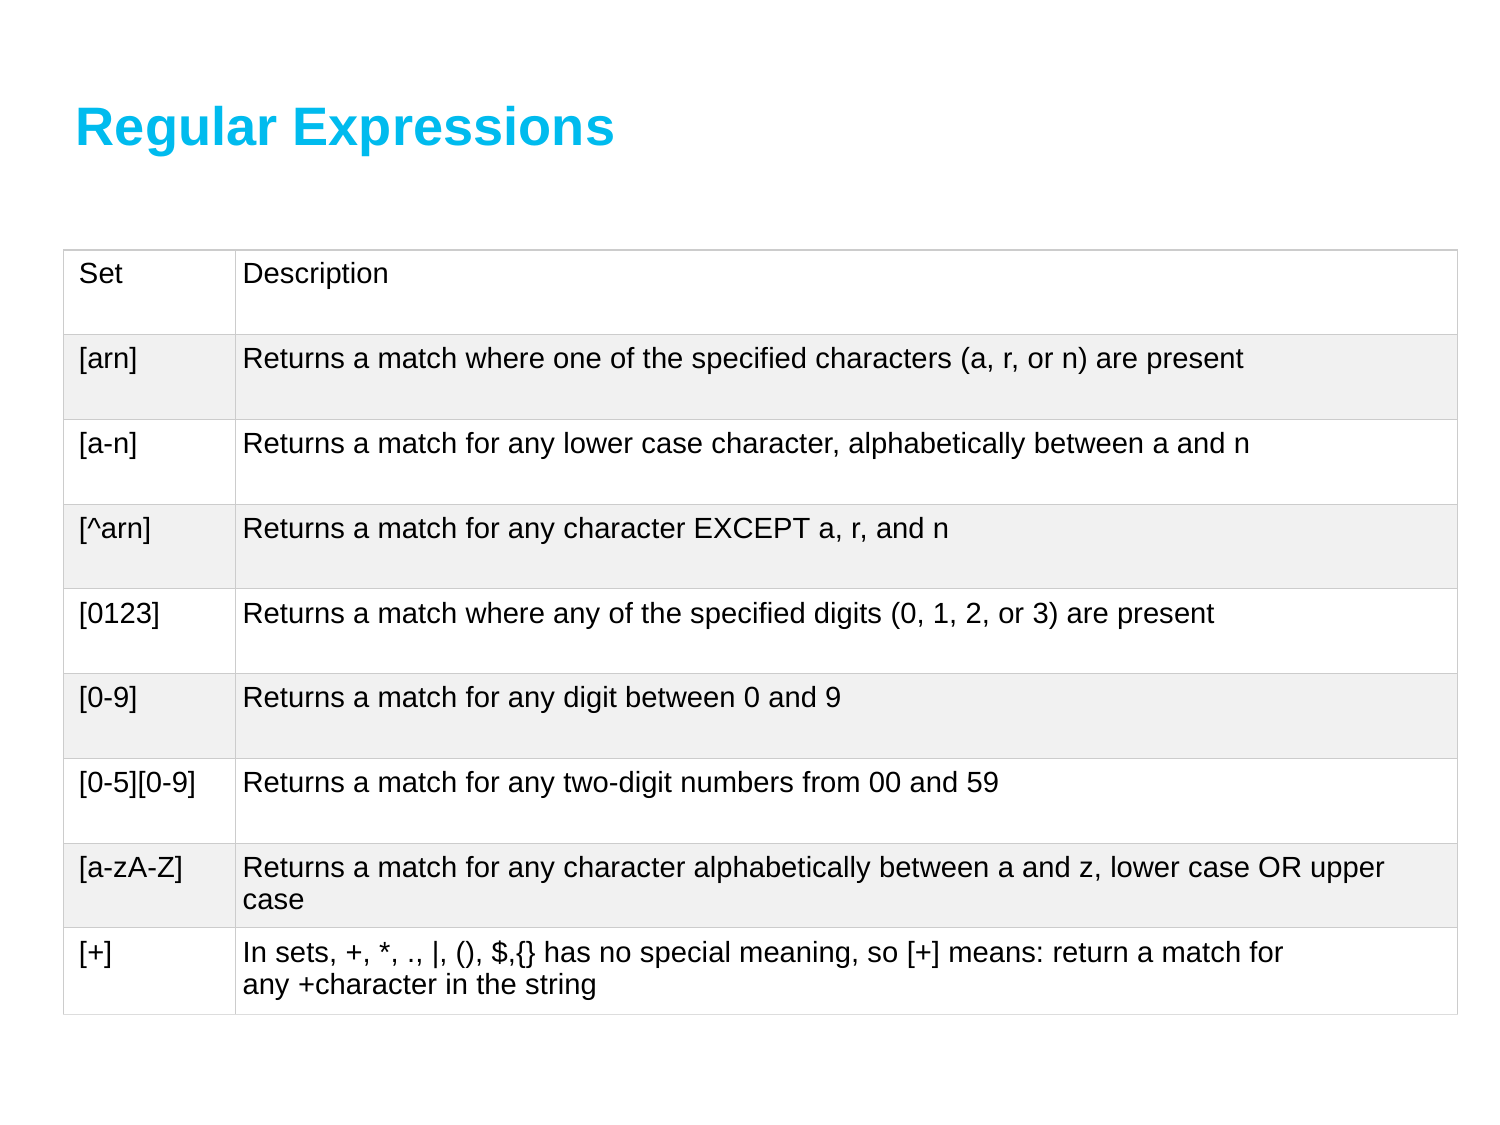

Guide to Programming with Python
217
Regular Expressions
| Set | Description |
| --- | --- |
| [arn] | Returns a match where one of the specified characters (a, r, or n) are present |
| [a-n] | Returns a match for any lower case character, alphabetically between a and n |
| [^arn] | Returns a match for any character EXCEPT a, r, and n |
| [0123] | Returns a match where any of the specified digits (0, 1, 2, or 3) are present |
| [0-9] | Returns a match for any digit between 0 and 9 |
| [0-5][0-9] | Returns a match for any two-digit numbers from 00 and 59 |
| [a-zA-Z] | Returns a match for any character alphabetically between a and z, lower case OR upper case |
| [+] | In sets, +, \*, ., |, (), $,{} has no special meaning, so [+] means: return a match for any +character in the string |